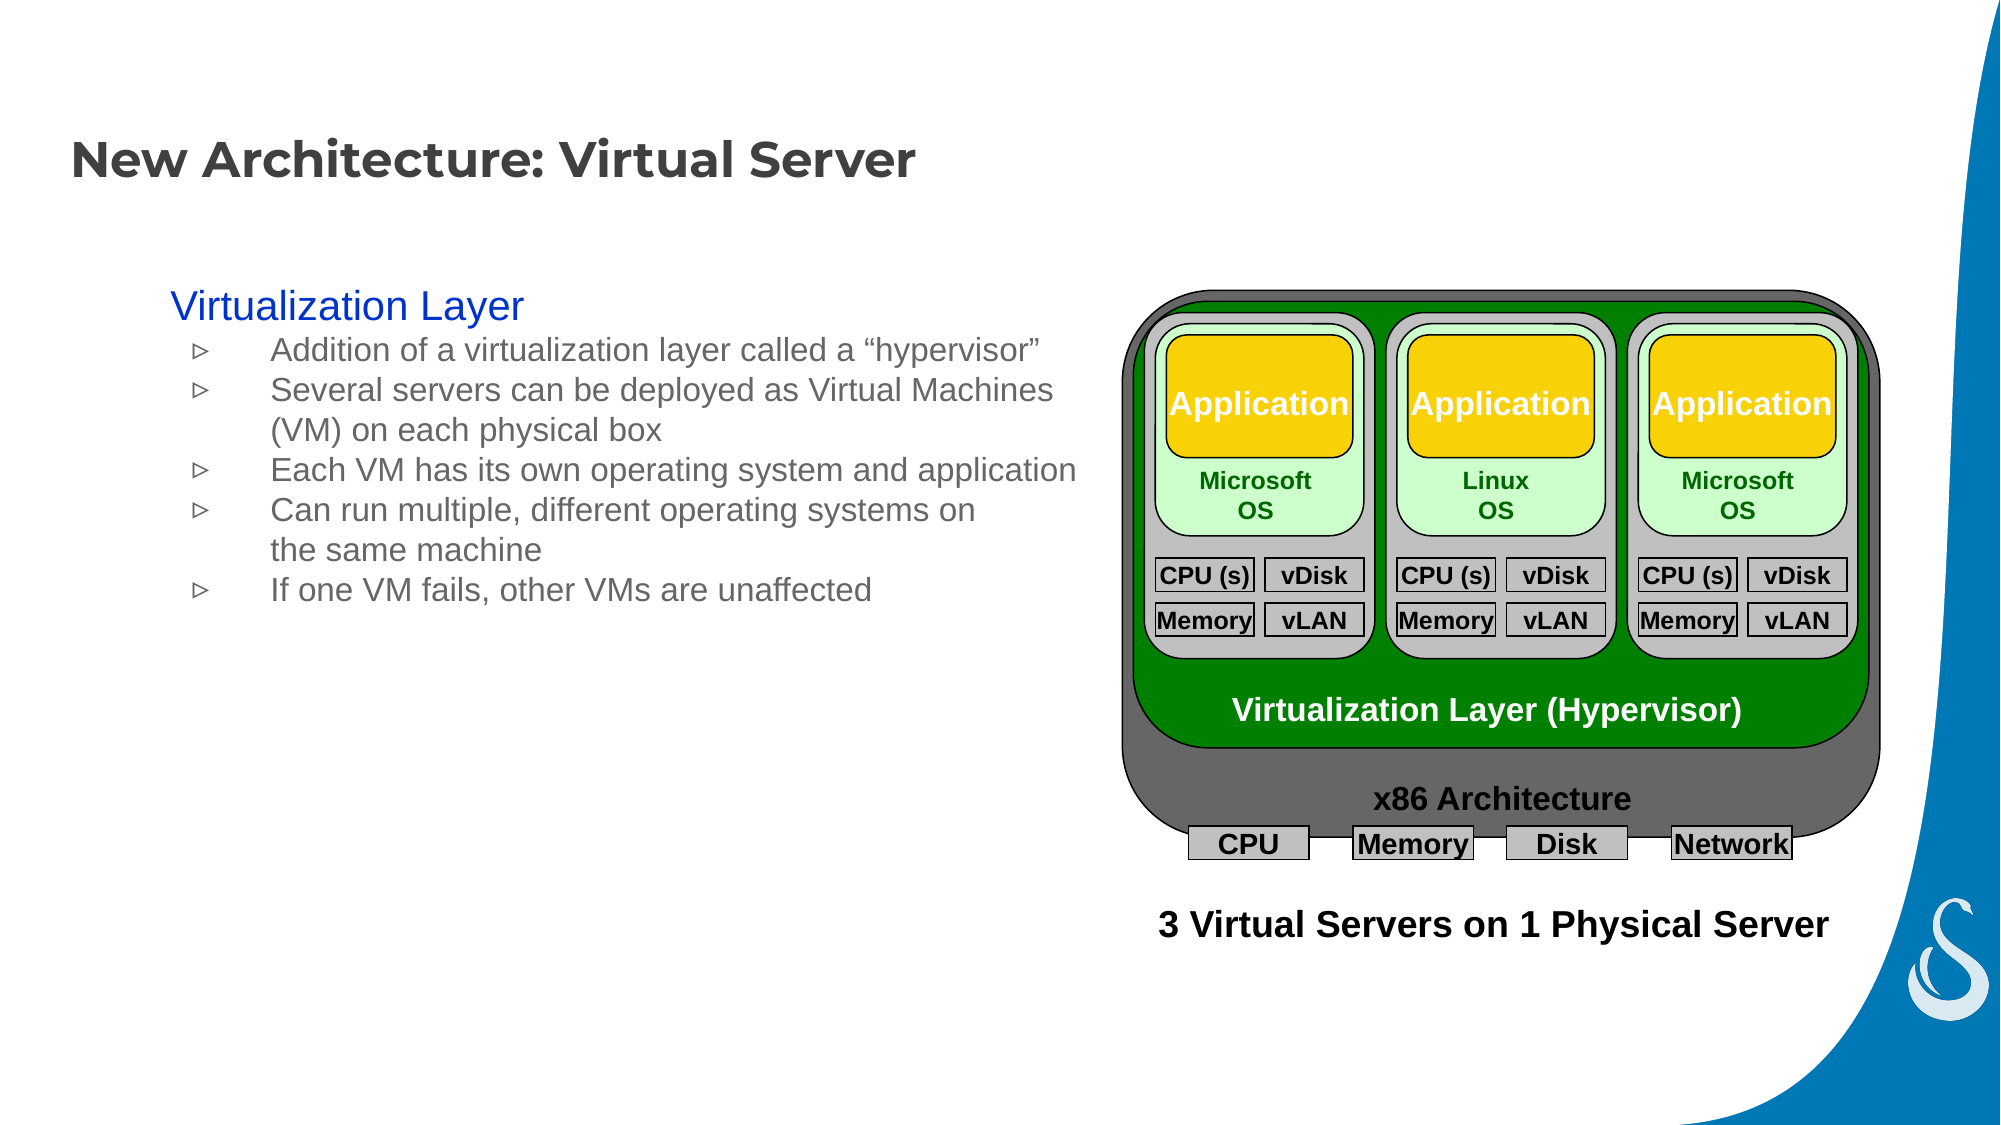

# New Architecture: Virtual Server
	Virtualization Layer
Addition of a virtualization layer called a “hypervisor”
Several servers can be deployed as Virtual Machines
(VM) on each physical box
Each VM has its own operating system and application
Can run multiple, different operating systems on
the same machine
If one VM fails, other VMs are unaffected

Application
Application
Application
Microsoft
OS
Linux
OS
Microsoft
OS
CPU (s)
vDisk
CPU (s)
vDisk
CPU (s)
vDisk
Memory
vLAN
Memory
vLAN
Memory
vLAN
Virtualization Layer (Hypervisor)
x86 Architecture
CPU
Memory
Disk
Network
3 Virtual Servers on 1 Physical Server